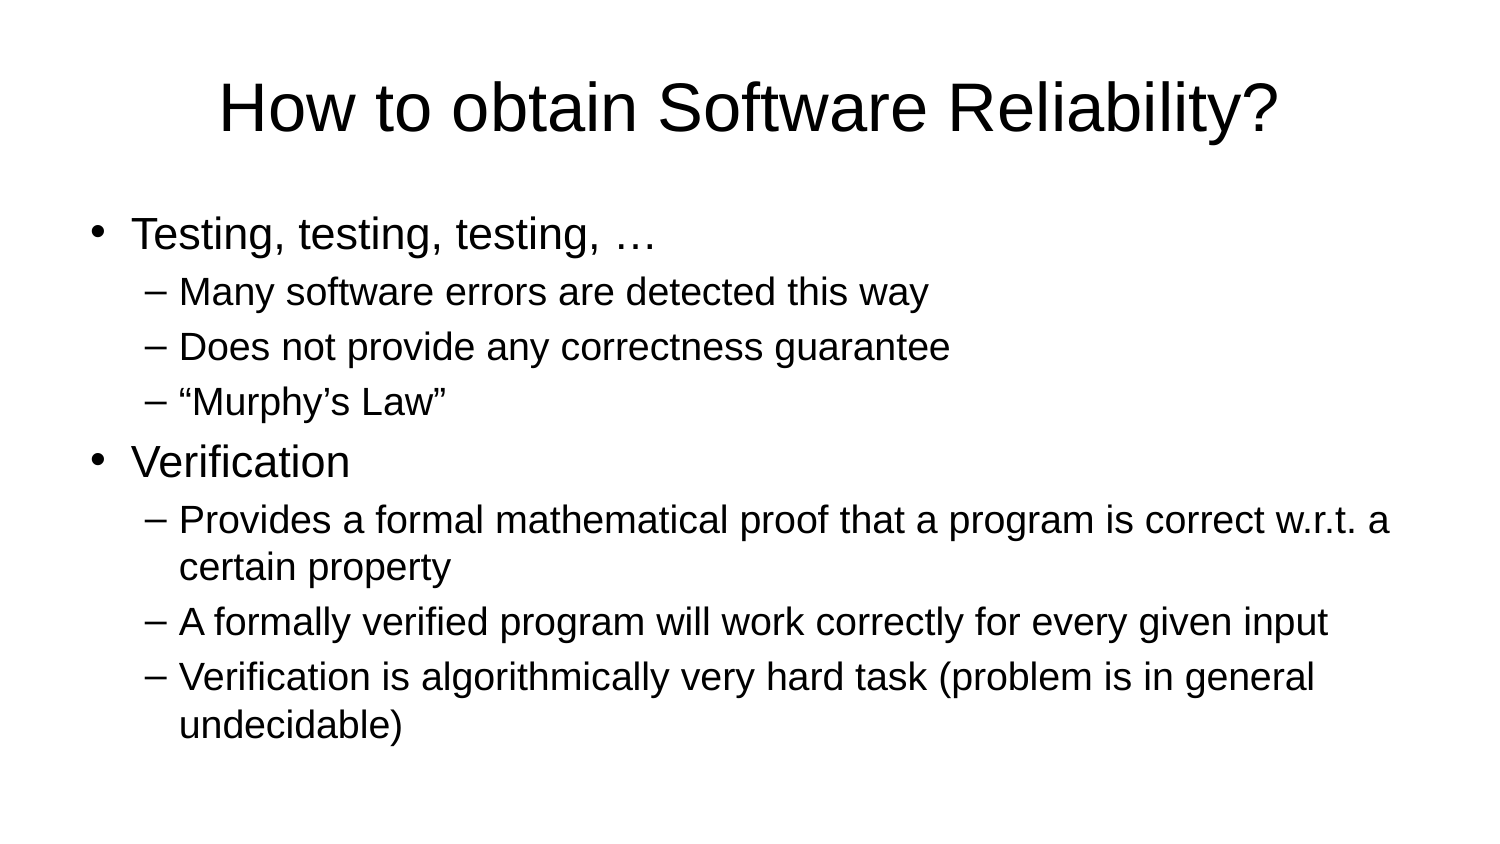

# How to obtain Software Reliability?
Testing, testing, testing, …
Many software errors are detected this way
Does not provide any correctness guarantee
“Murphy’s Law”
Verification
Provides a formal mathematical proof that a program is correct w.r.t. a certain property
A formally verified program will work correctly for every given input
Verification is algorithmically very hard task (problem is in general undecidable)